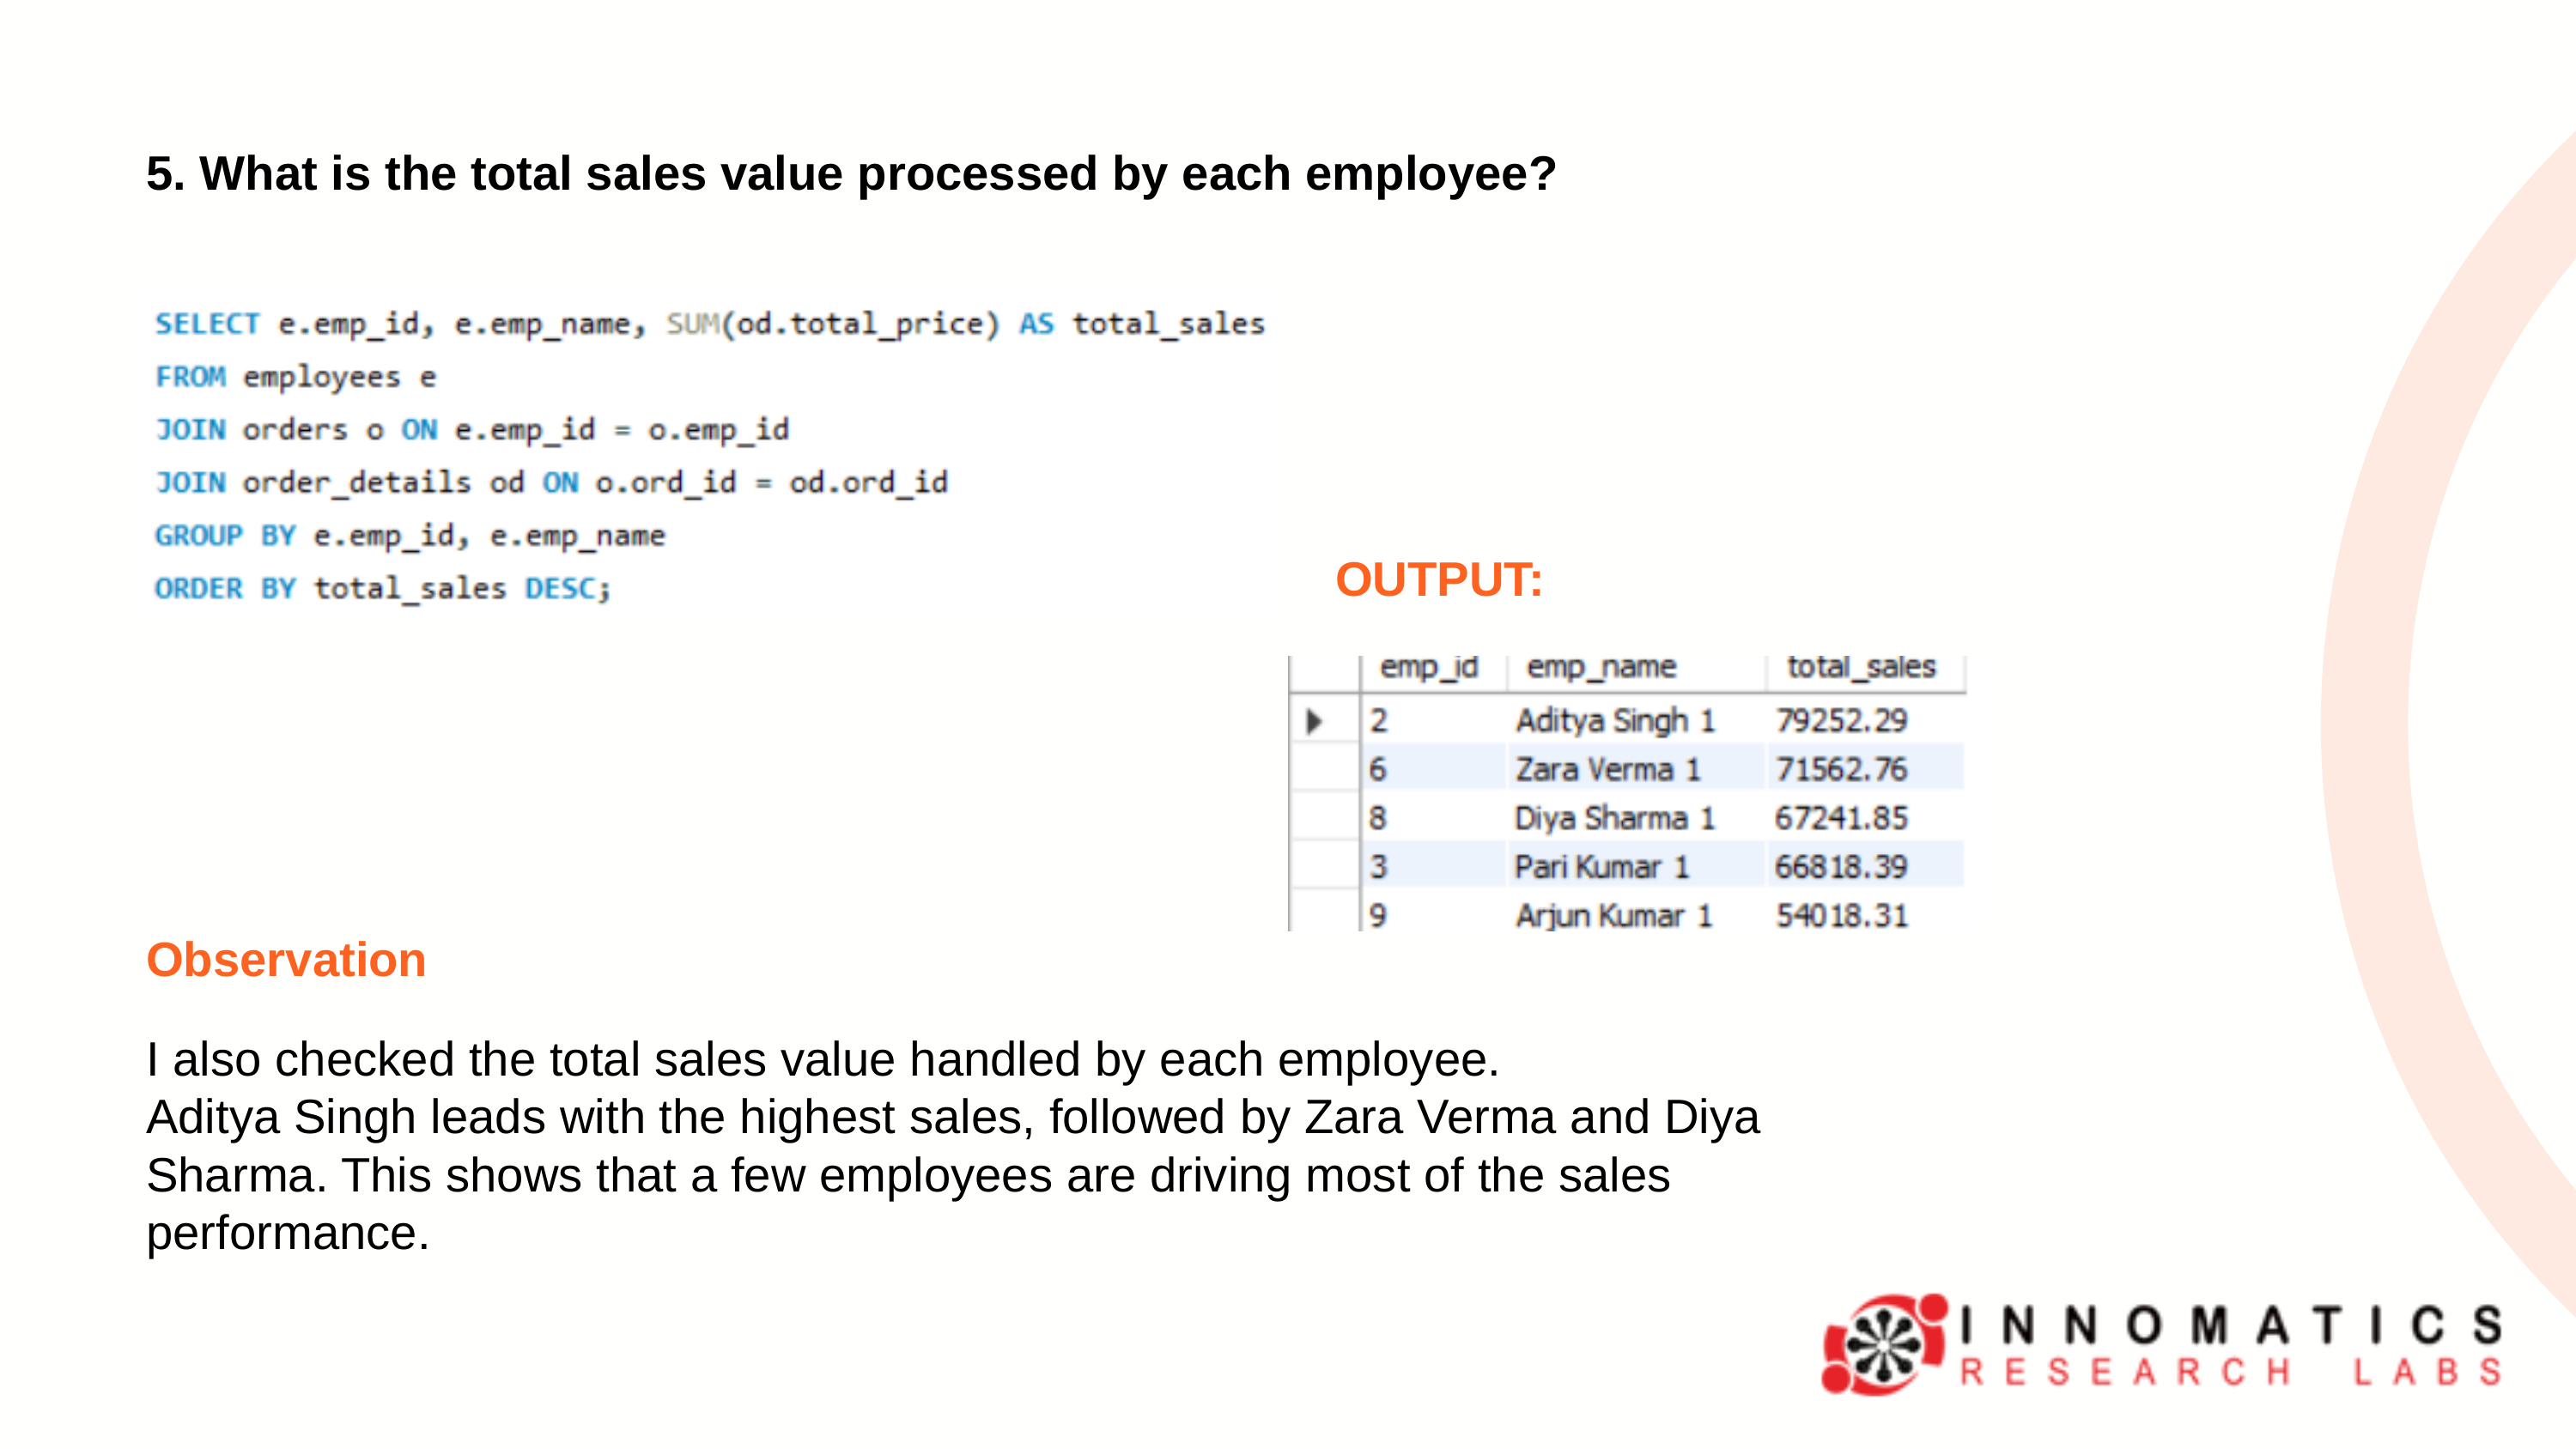

5. What is the total sales value processed by each employee?

OUTPUT:

Observation
I also checked the total sales value handled by each employee.
Aditya Singh leads with the highest sales, followed by Zara Verma and Diya Sharma. This shows that a few employees are driving most of the sales performance.